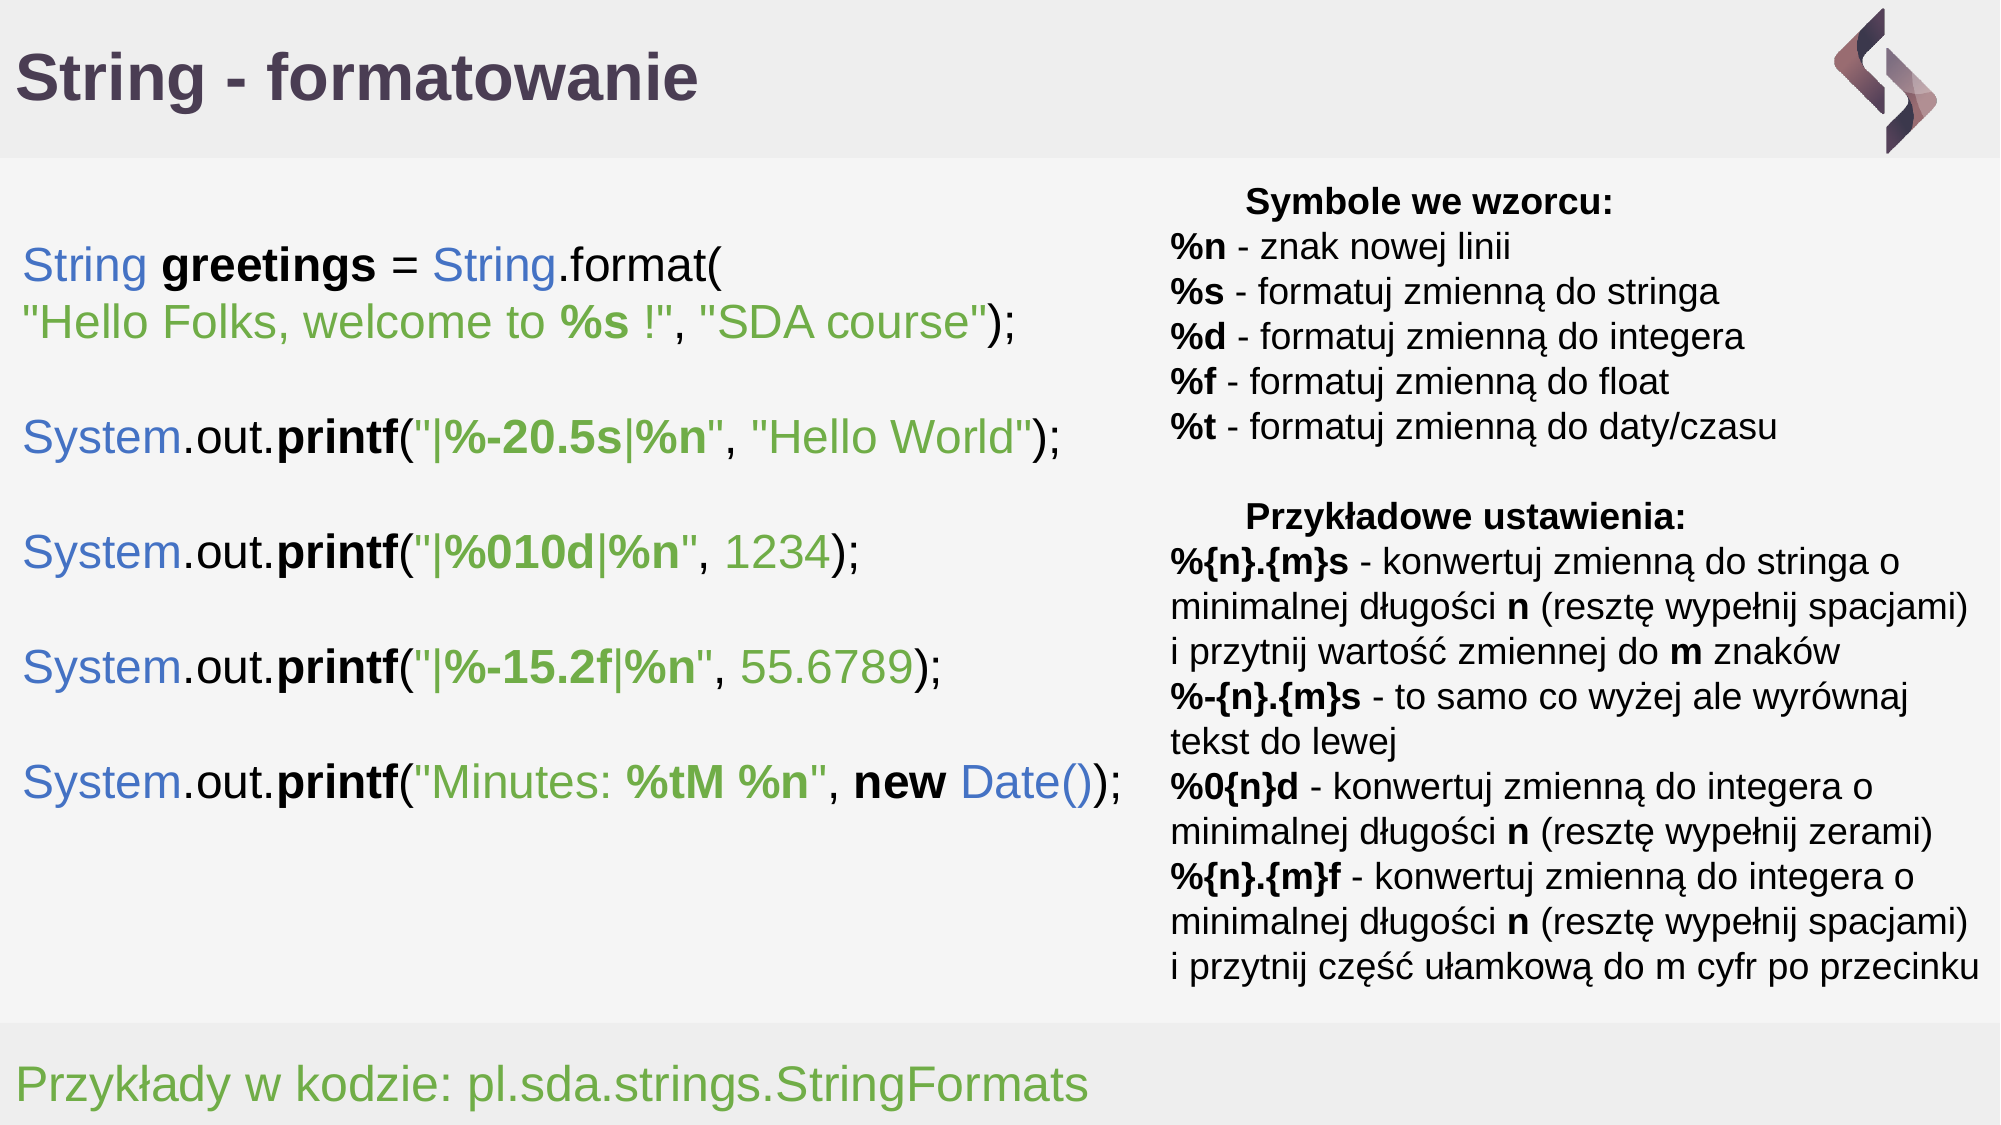

# String - formatowanie
Symbole we wzorcu:
%n - znak nowej linii
%s - formatuj zmienną do stringa
%d - formatuj zmienną do integera
%f - formatuj zmienną do float
%t - formatuj zmienną do daty/czasu

Przykładowe ustawienia:
%{n}.{m}s - konwertuj zmienną do stringa o minimalnej długości n (resztę wypełnij spacjami) i przytnij wartość zmiennej do m znaków
%-{n}.{m}s - to samo co wyżej ale wyrównaj tekst do lewej
%0{n}d - konwertuj zmienną do integera o minimalnej długości n (resztę wypełnij zerami)
%{n}.{m}f - konwertuj zmienną do integera o minimalnej długości n (resztę wypełnij spacjami) i przytnij część ułamkową do m cyfr po przecinku

String greetings = String.format(
"Hello Folks, welcome to %s !", "SDA course");

System.out.printf("|%-20.5s|%n", "Hello World");

System.out.printf("|%010d|%n", 1234);

System.out.printf("|%-15.2f|%n", 55.6789);

System.out.printf("Minutes: %tM %n", new Date());

Przykłady w kodzie: pl.sda.strings.StringFormats